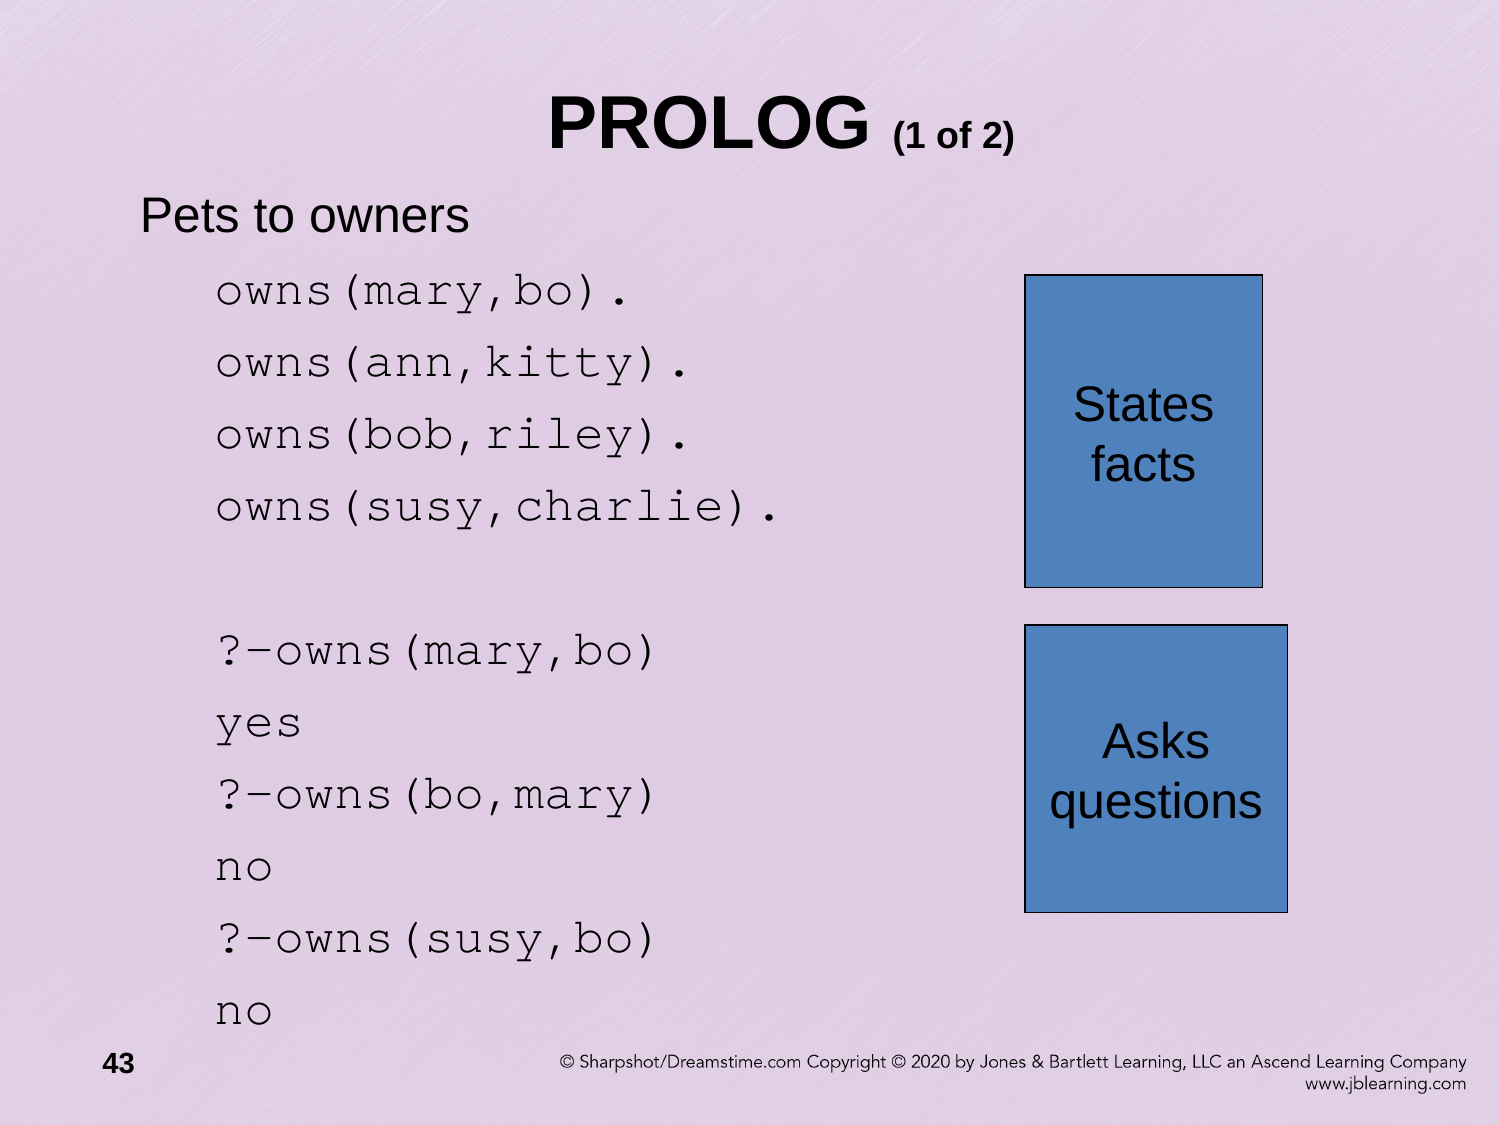

PROLOG (1 of 2)
Pets to owners
owns(mary,bo).
owns(ann,kitty).
owns(bob,riley).
owns(susy,charlie).

?-owns(mary,bo)
yes
?-owns(bo,mary)
no
?-owns(susy,bo)
no
States
facts
Asks
questions
43